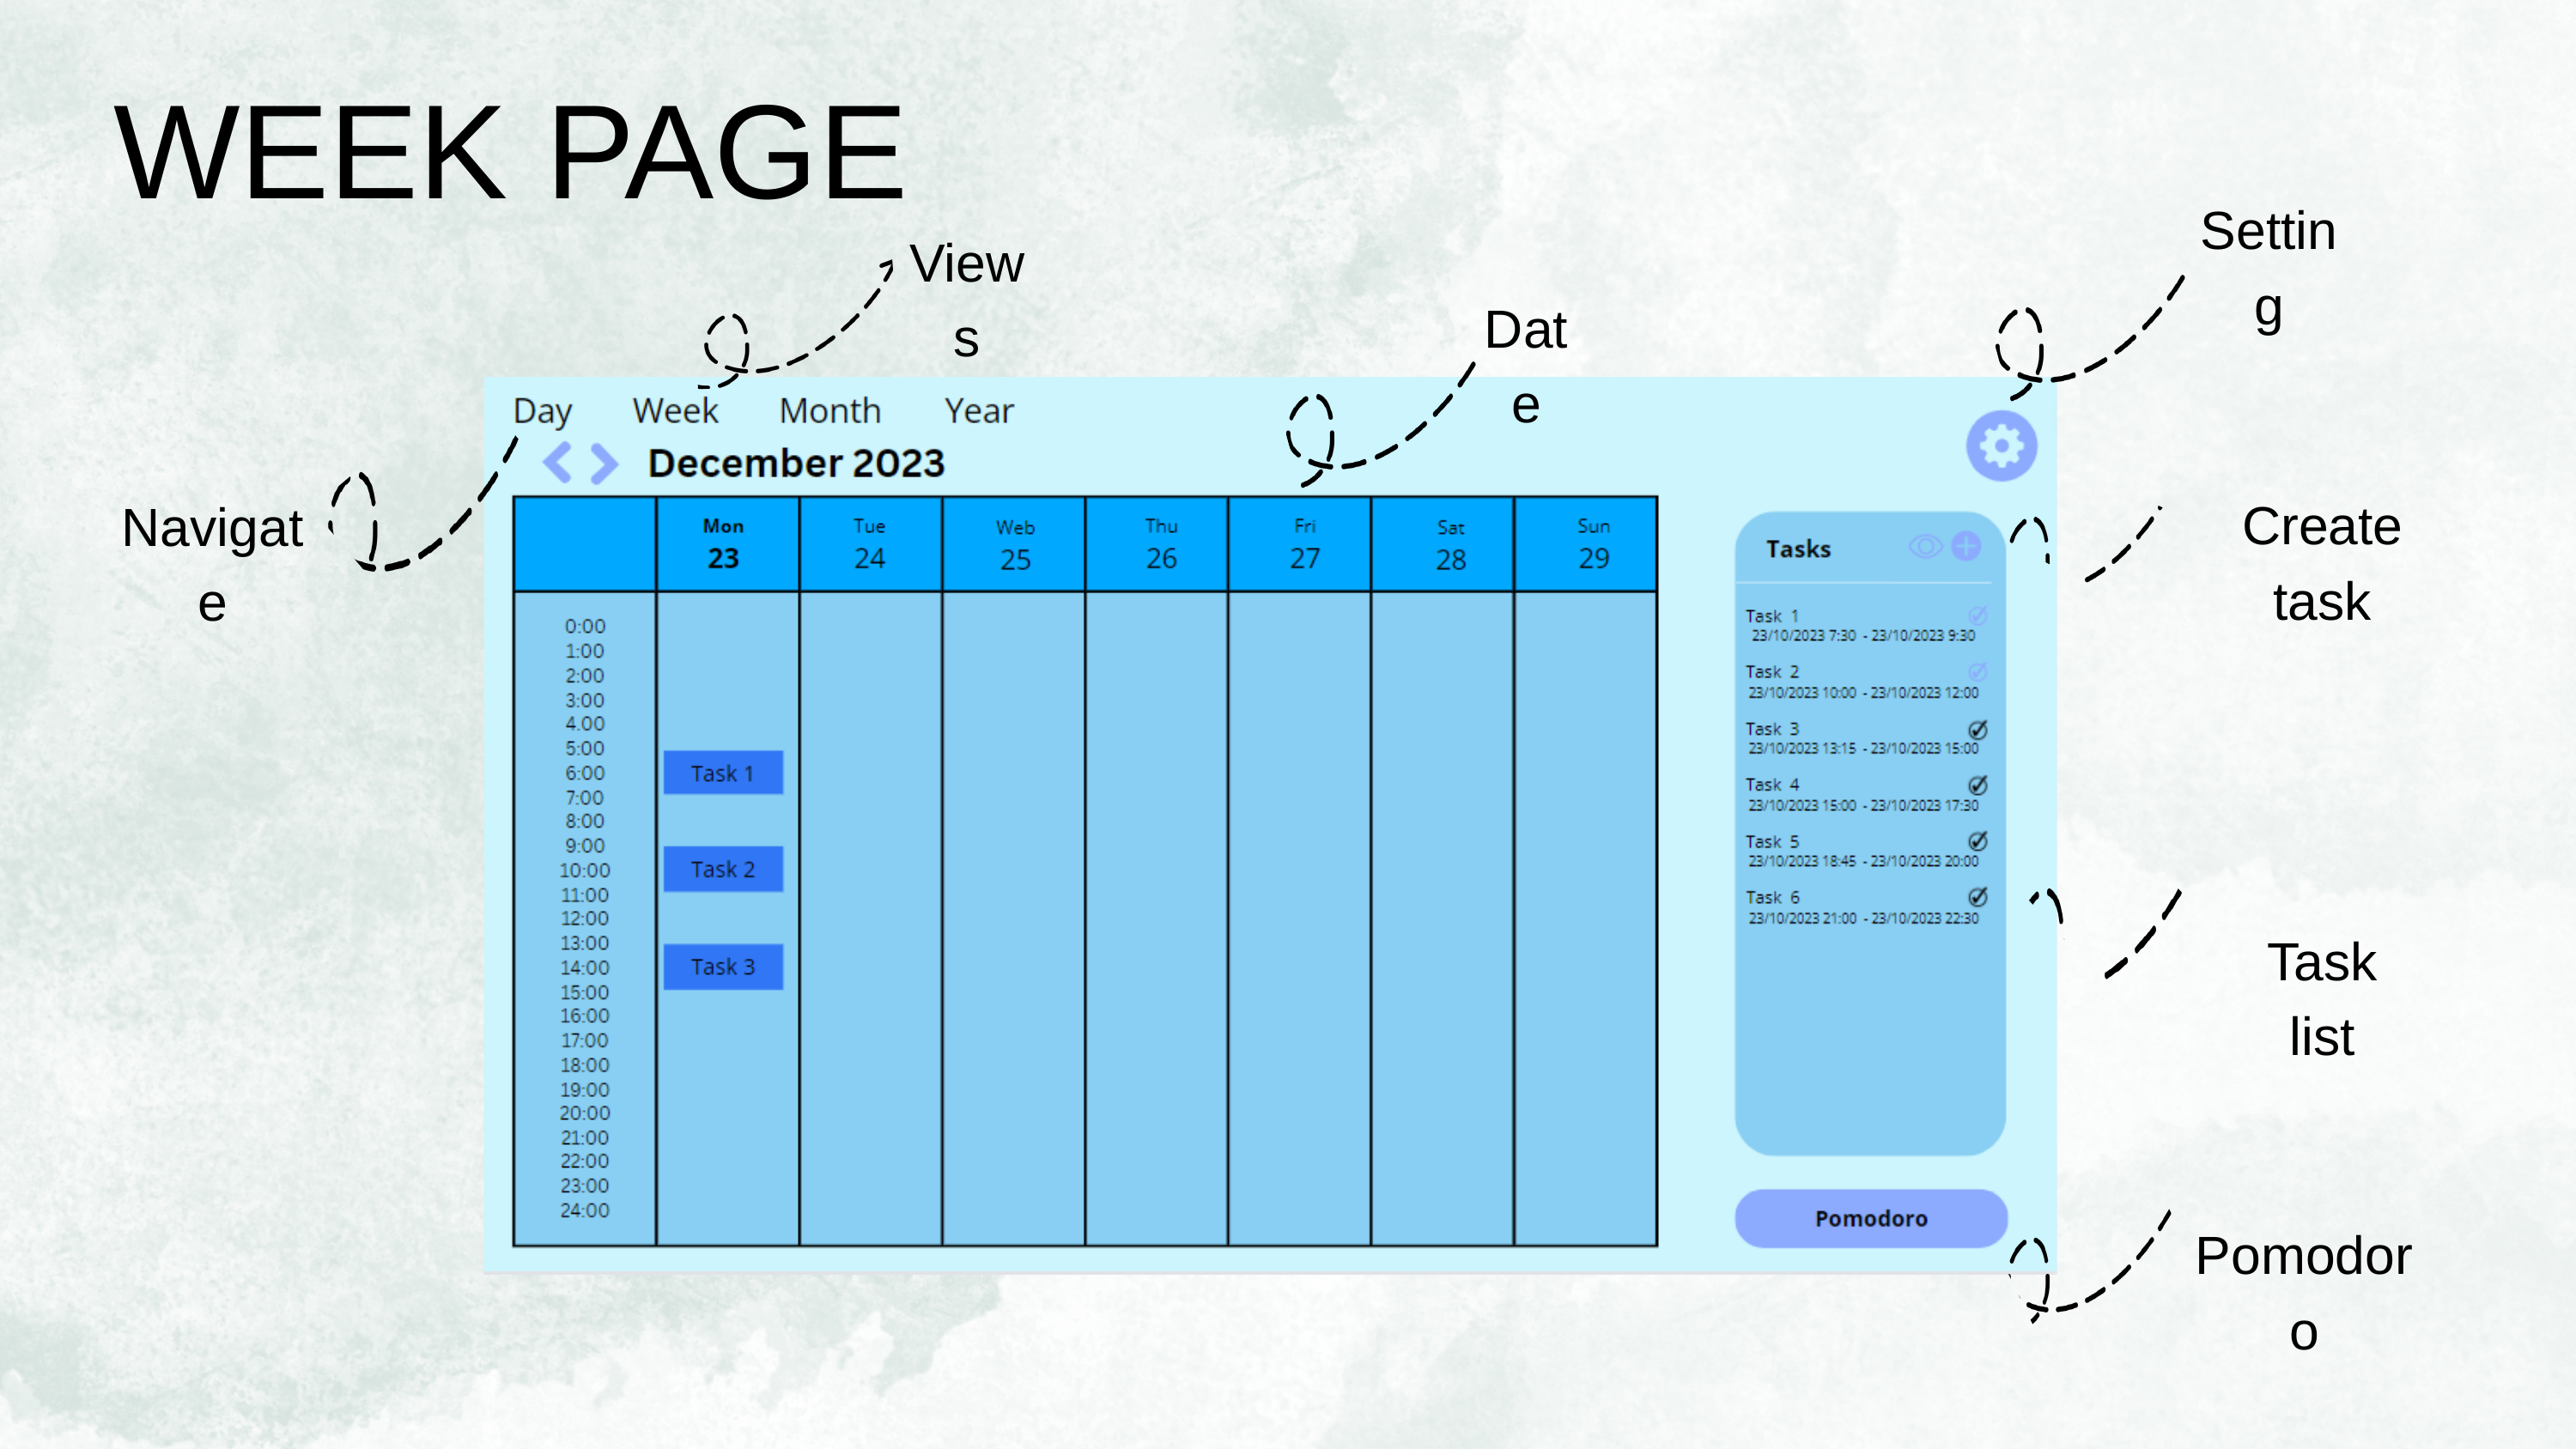

WEEK PAGE
Setting
Views

Date

Create task
Navigate

Task list

Pomodoro